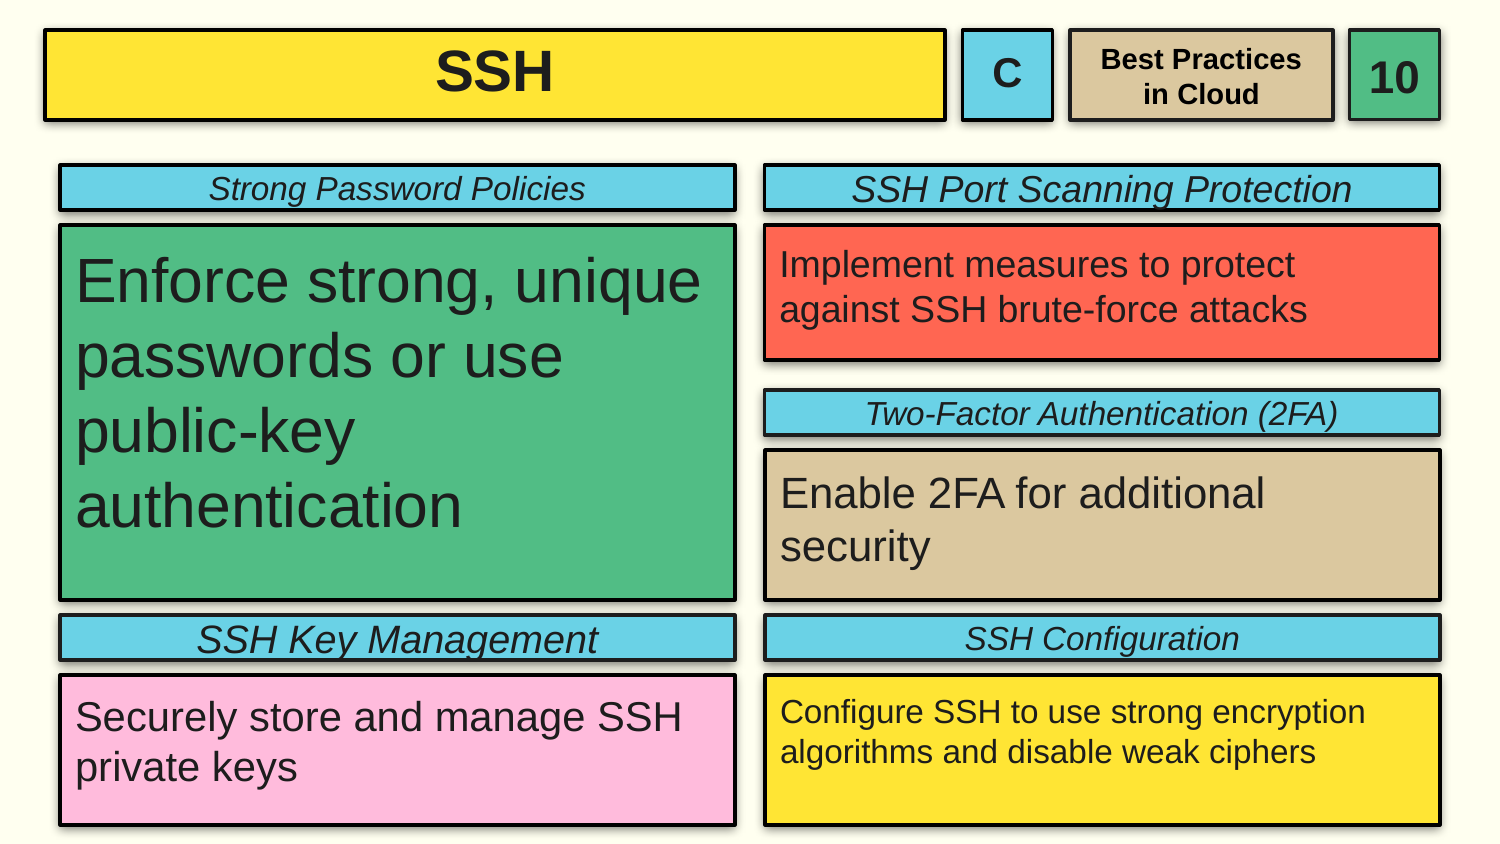

Best Practices in Cloud
C
# SSH
Strong Password Policies
SSH Port Scanning Protection
Enforce strong, unique passwords or use public-key authentication
Implement measures to protect against SSH brute-force attacks
Two-Factor Authentication (2FA)
Enable 2FA for additional security
SSH Key Management
SSH Configuration
Securely store and manage SSH private keys
Configure SSH to use strong encryption algorithms and disable weak ciphers